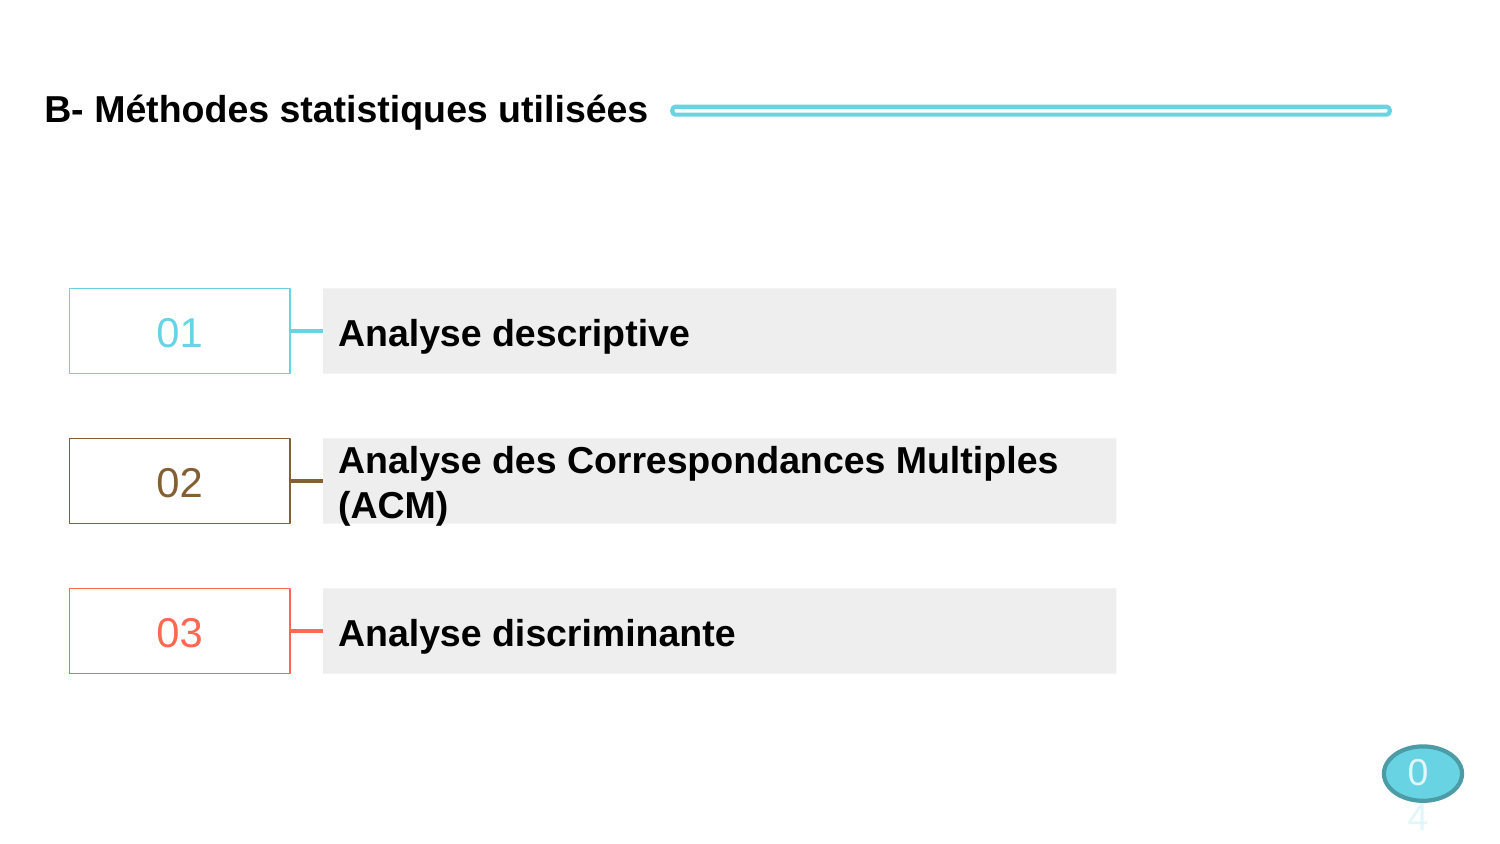

# B- Méthodes statistiques utilisées

01
Analyse descriptive
02
Analyse des Correspondances Multiples (ACM)
03
Analyse discriminante
04